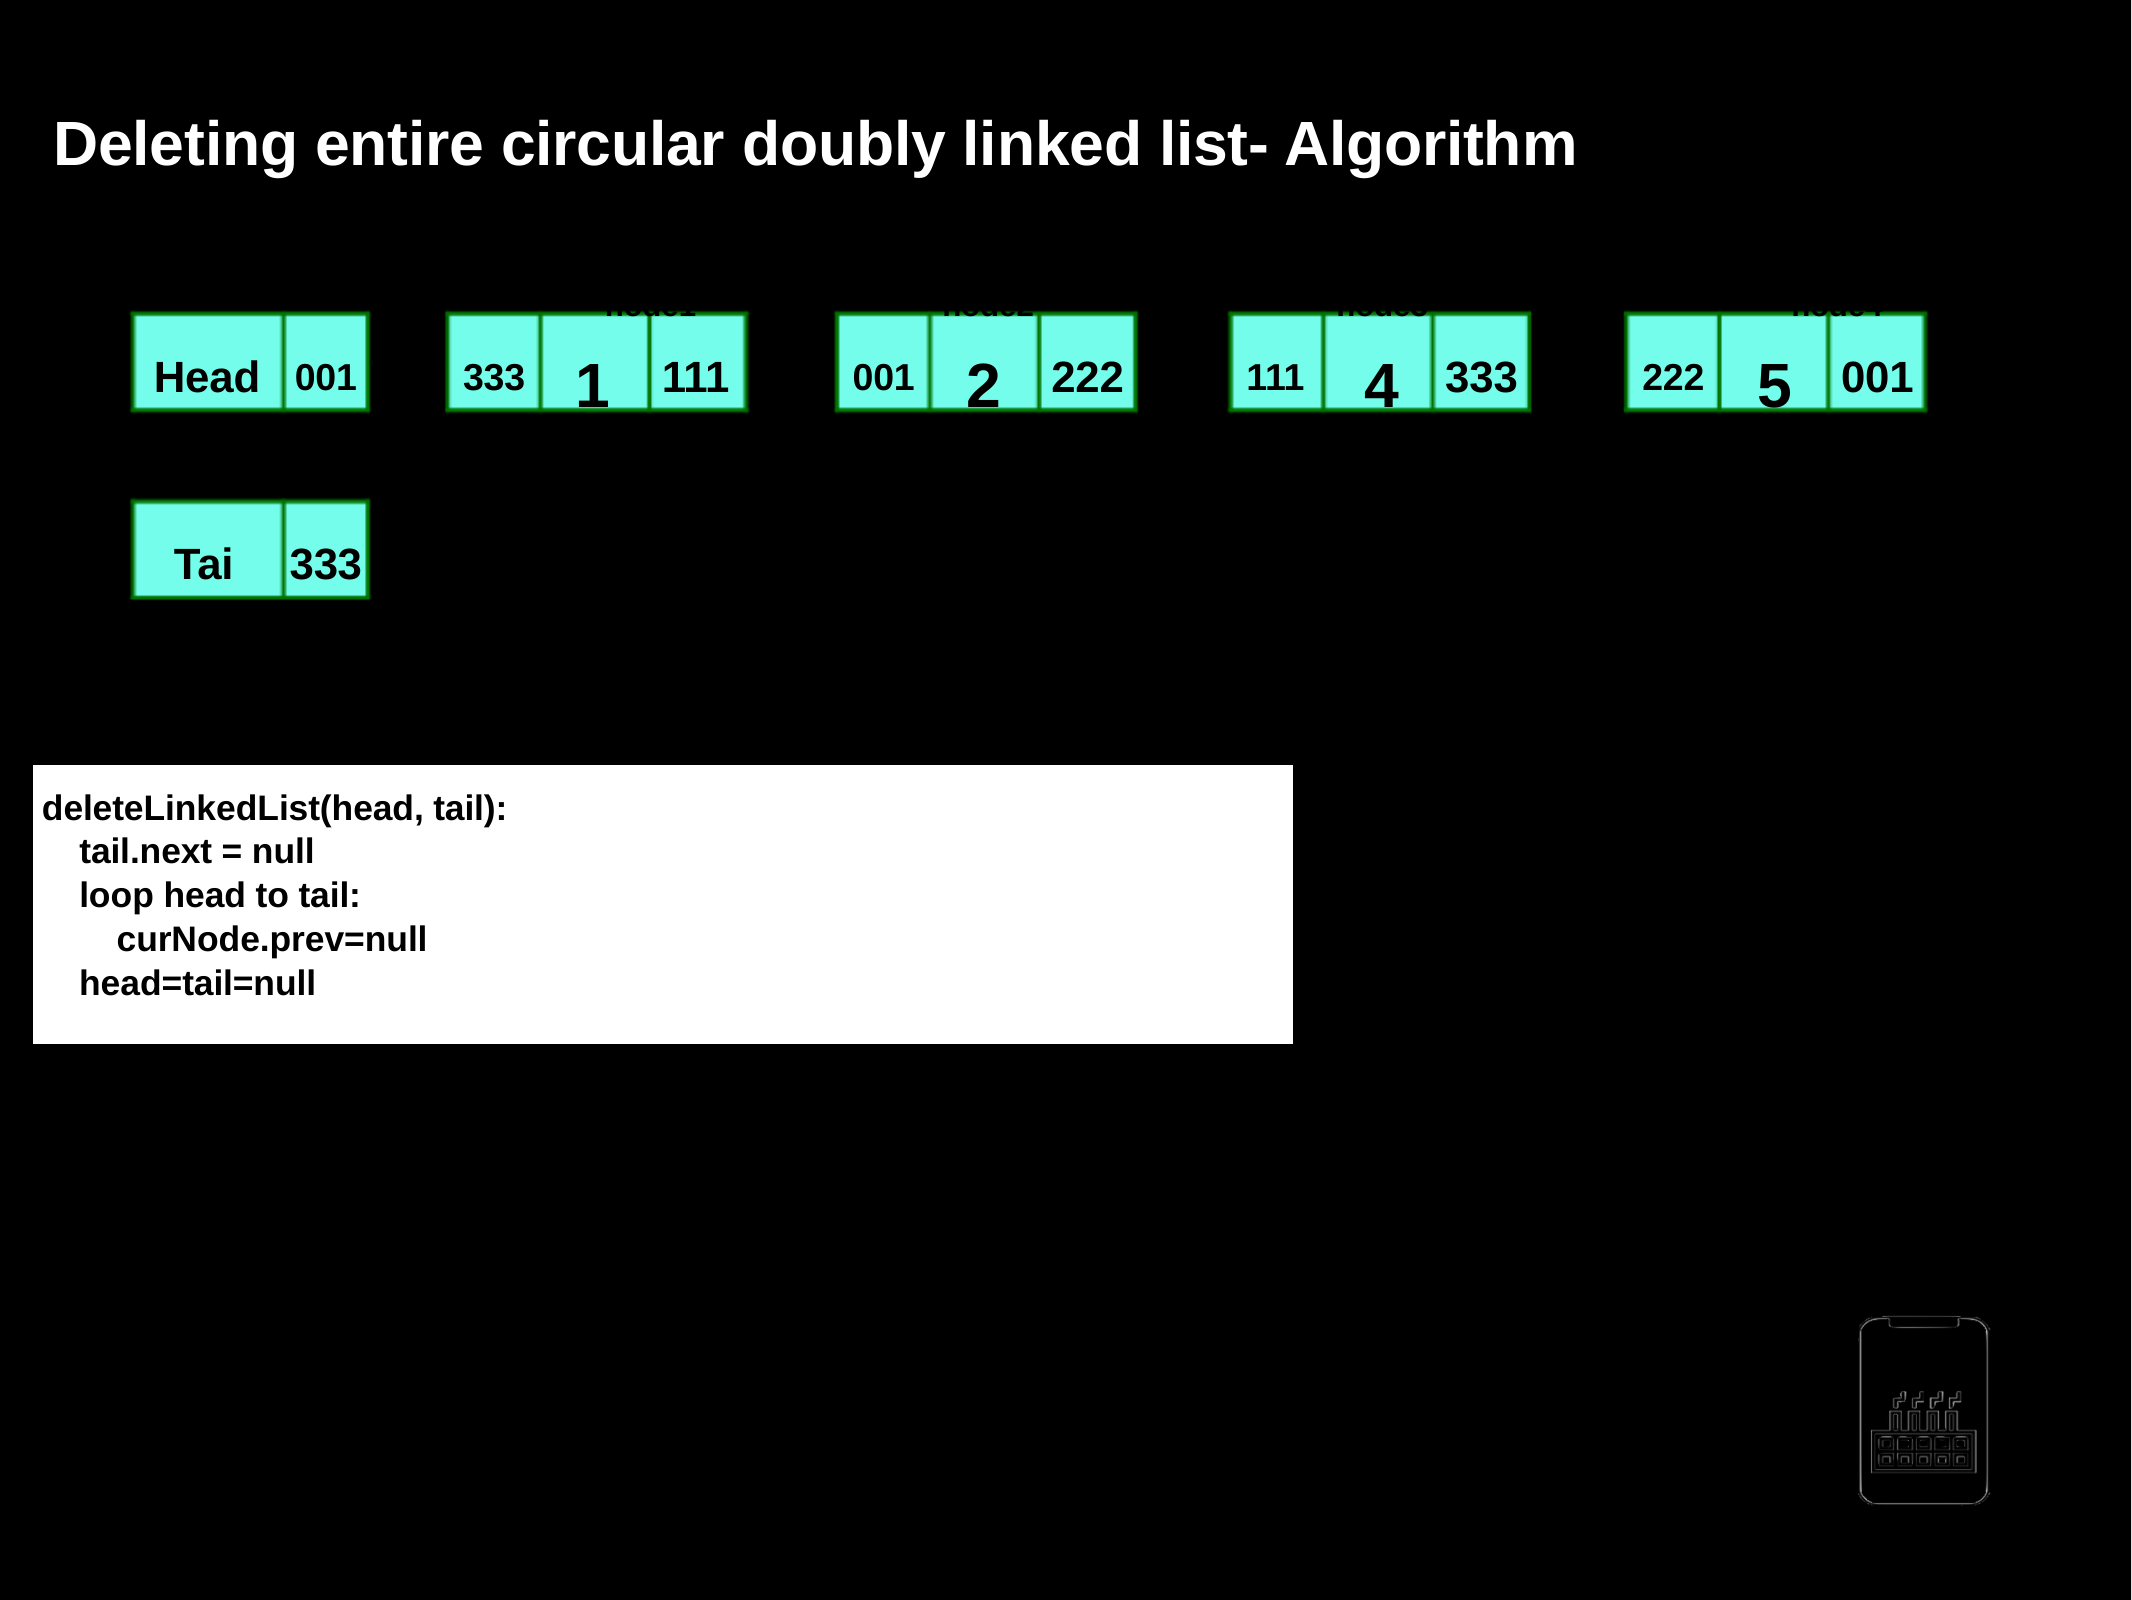

Deleting entire circular doubly linked list- Algorithm

node1
node2
node3
node4
1
001
2
111
4
222
5
Head
111
222
333
001
001
333
001
111
222
333
Tail
333
Time complexity : O(n)

deleteLinkedList(head, tail):
tail.next = null loop head to tail:
Space complexity : O(1)
curNode.prev=null
head=tail=null

AppMillers
www.appmillers.com